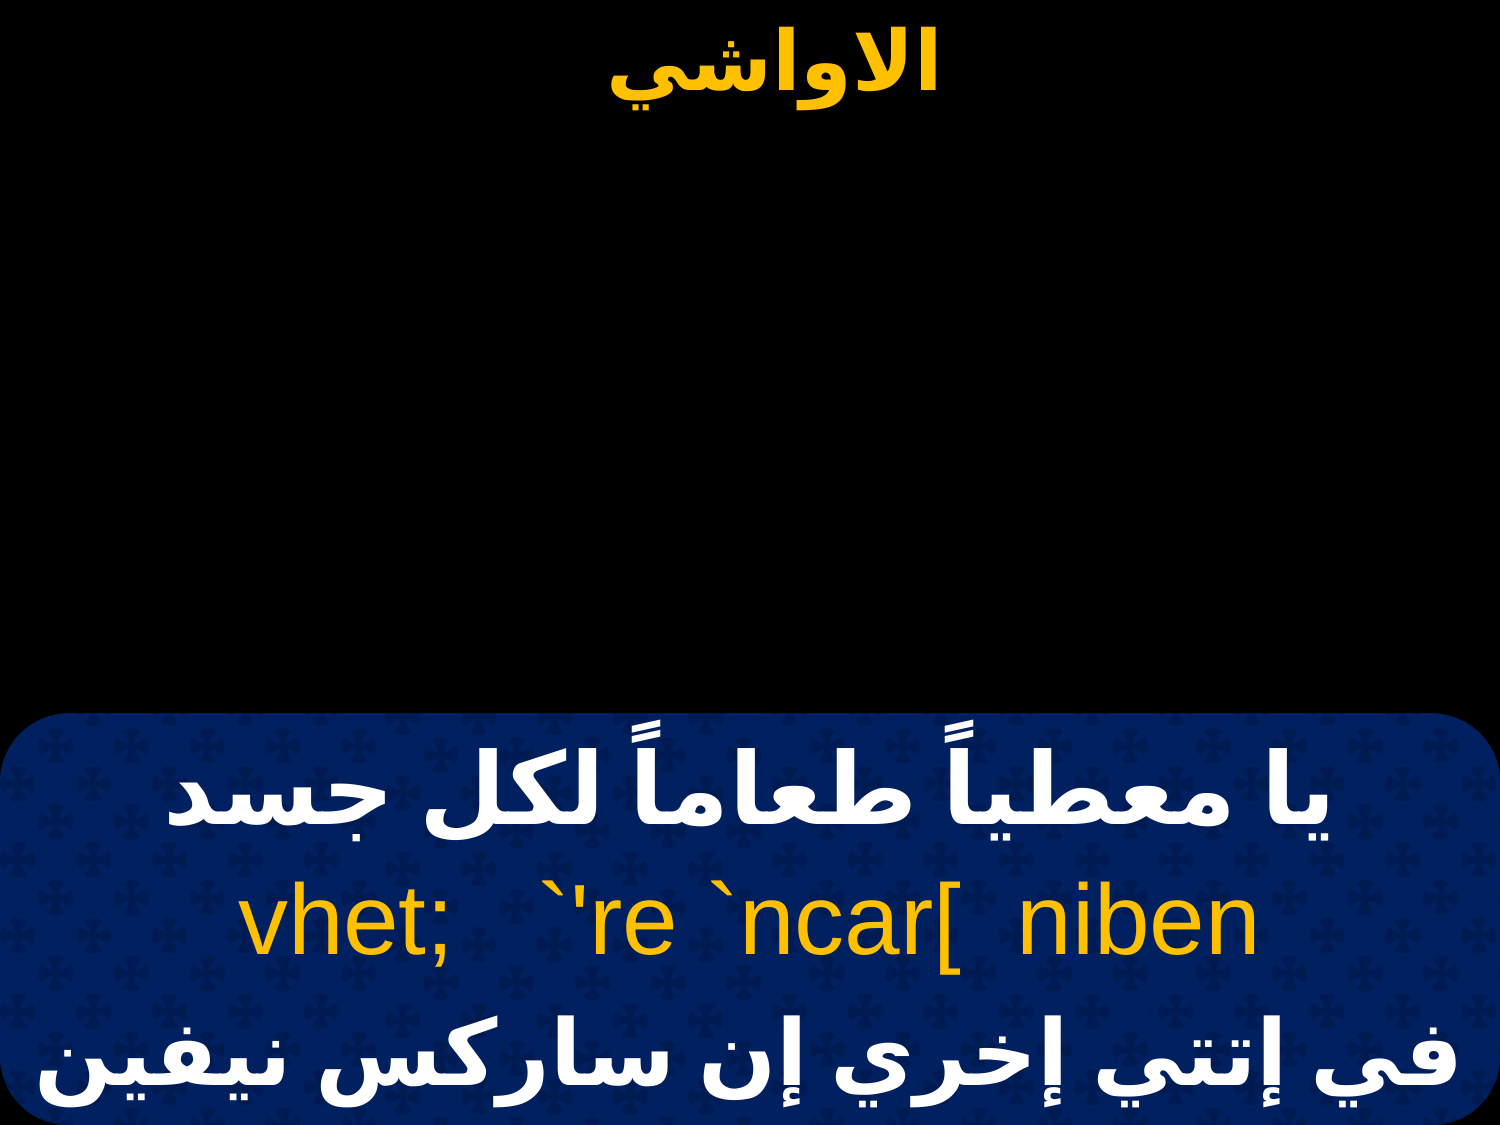

# يا معطياً طعاماً لكل جسد
vhet;   `'re `ncar[  niben
في إتتي إخري إن ساركس نيفين